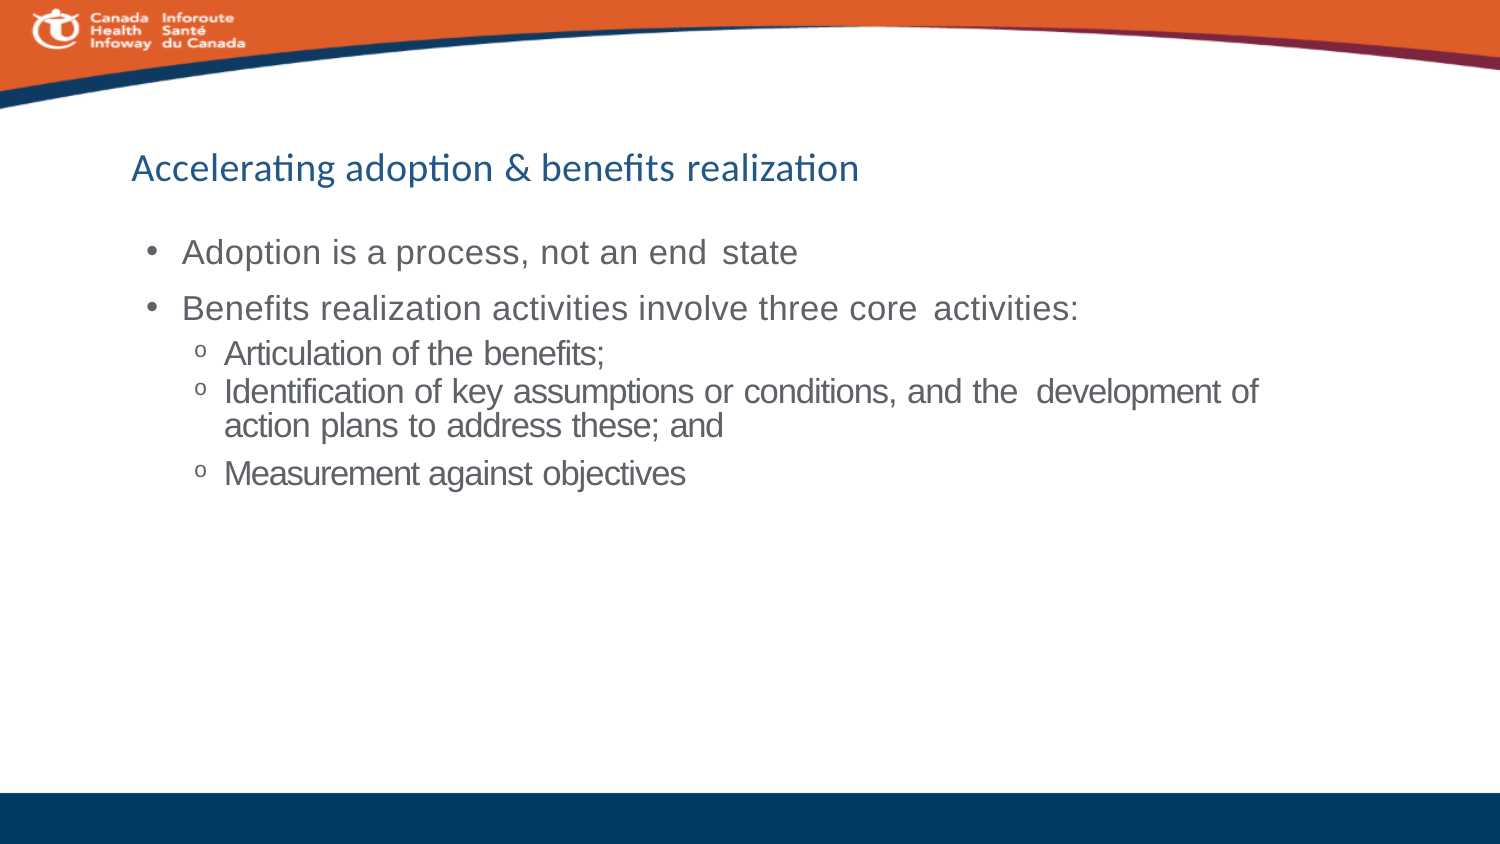

# Accelerating adoption & benefits realization
Adoption is a process, not an end state
Benefits realization activities involve three core activities:
Articulation of the benefits;
Identification of key assumptions or conditions, and the  development of action plans to address these; and
Measurement against objectives